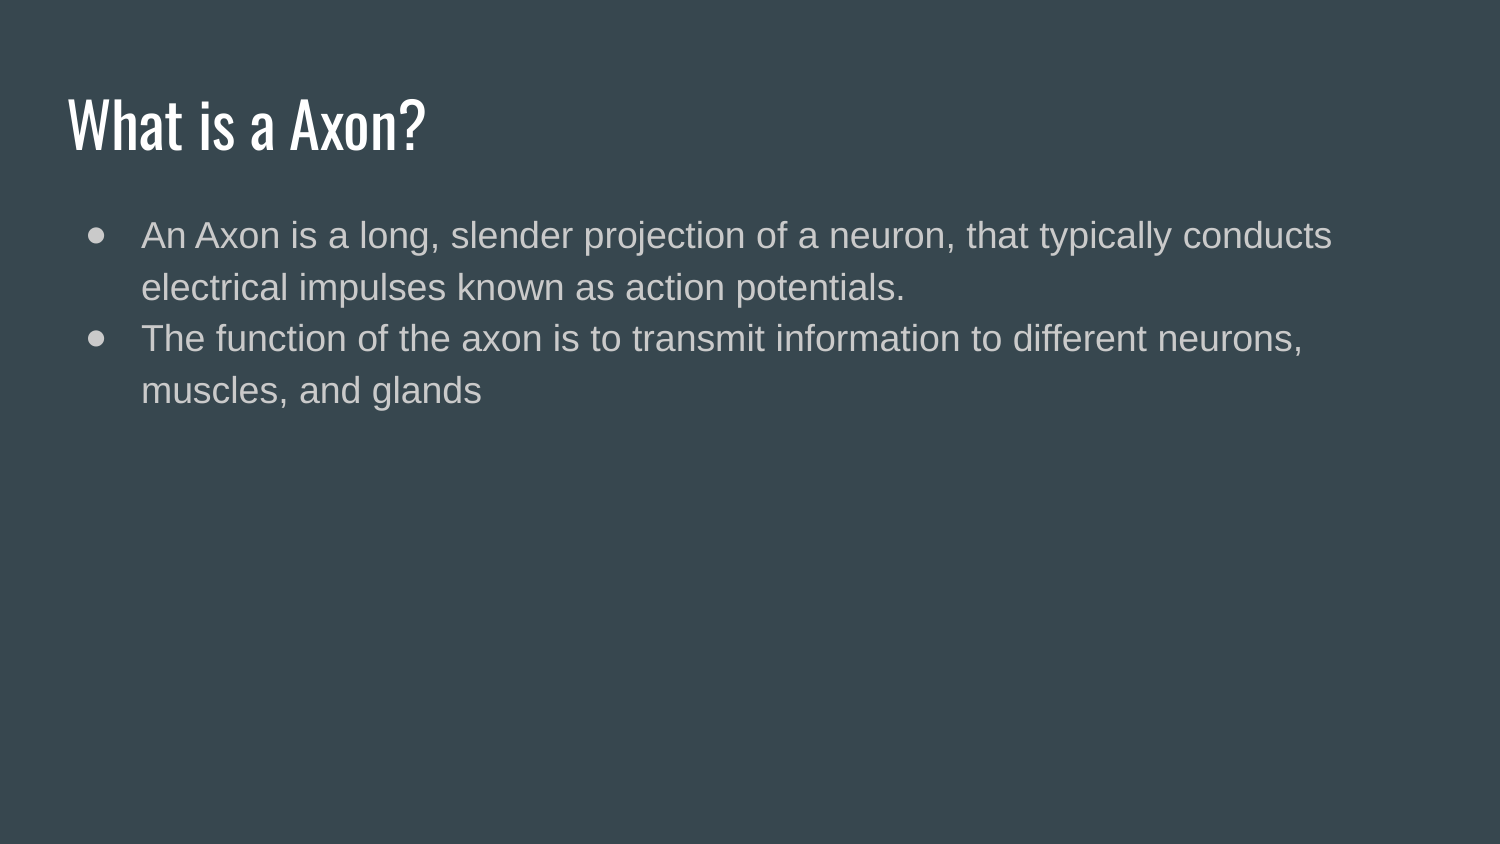

# What is a Axon?
An Axon is a long, slender projection of a neuron, that typically conducts electrical impulses known as action potentials.
The function of the axon is to transmit information to different neurons, muscles, and glands